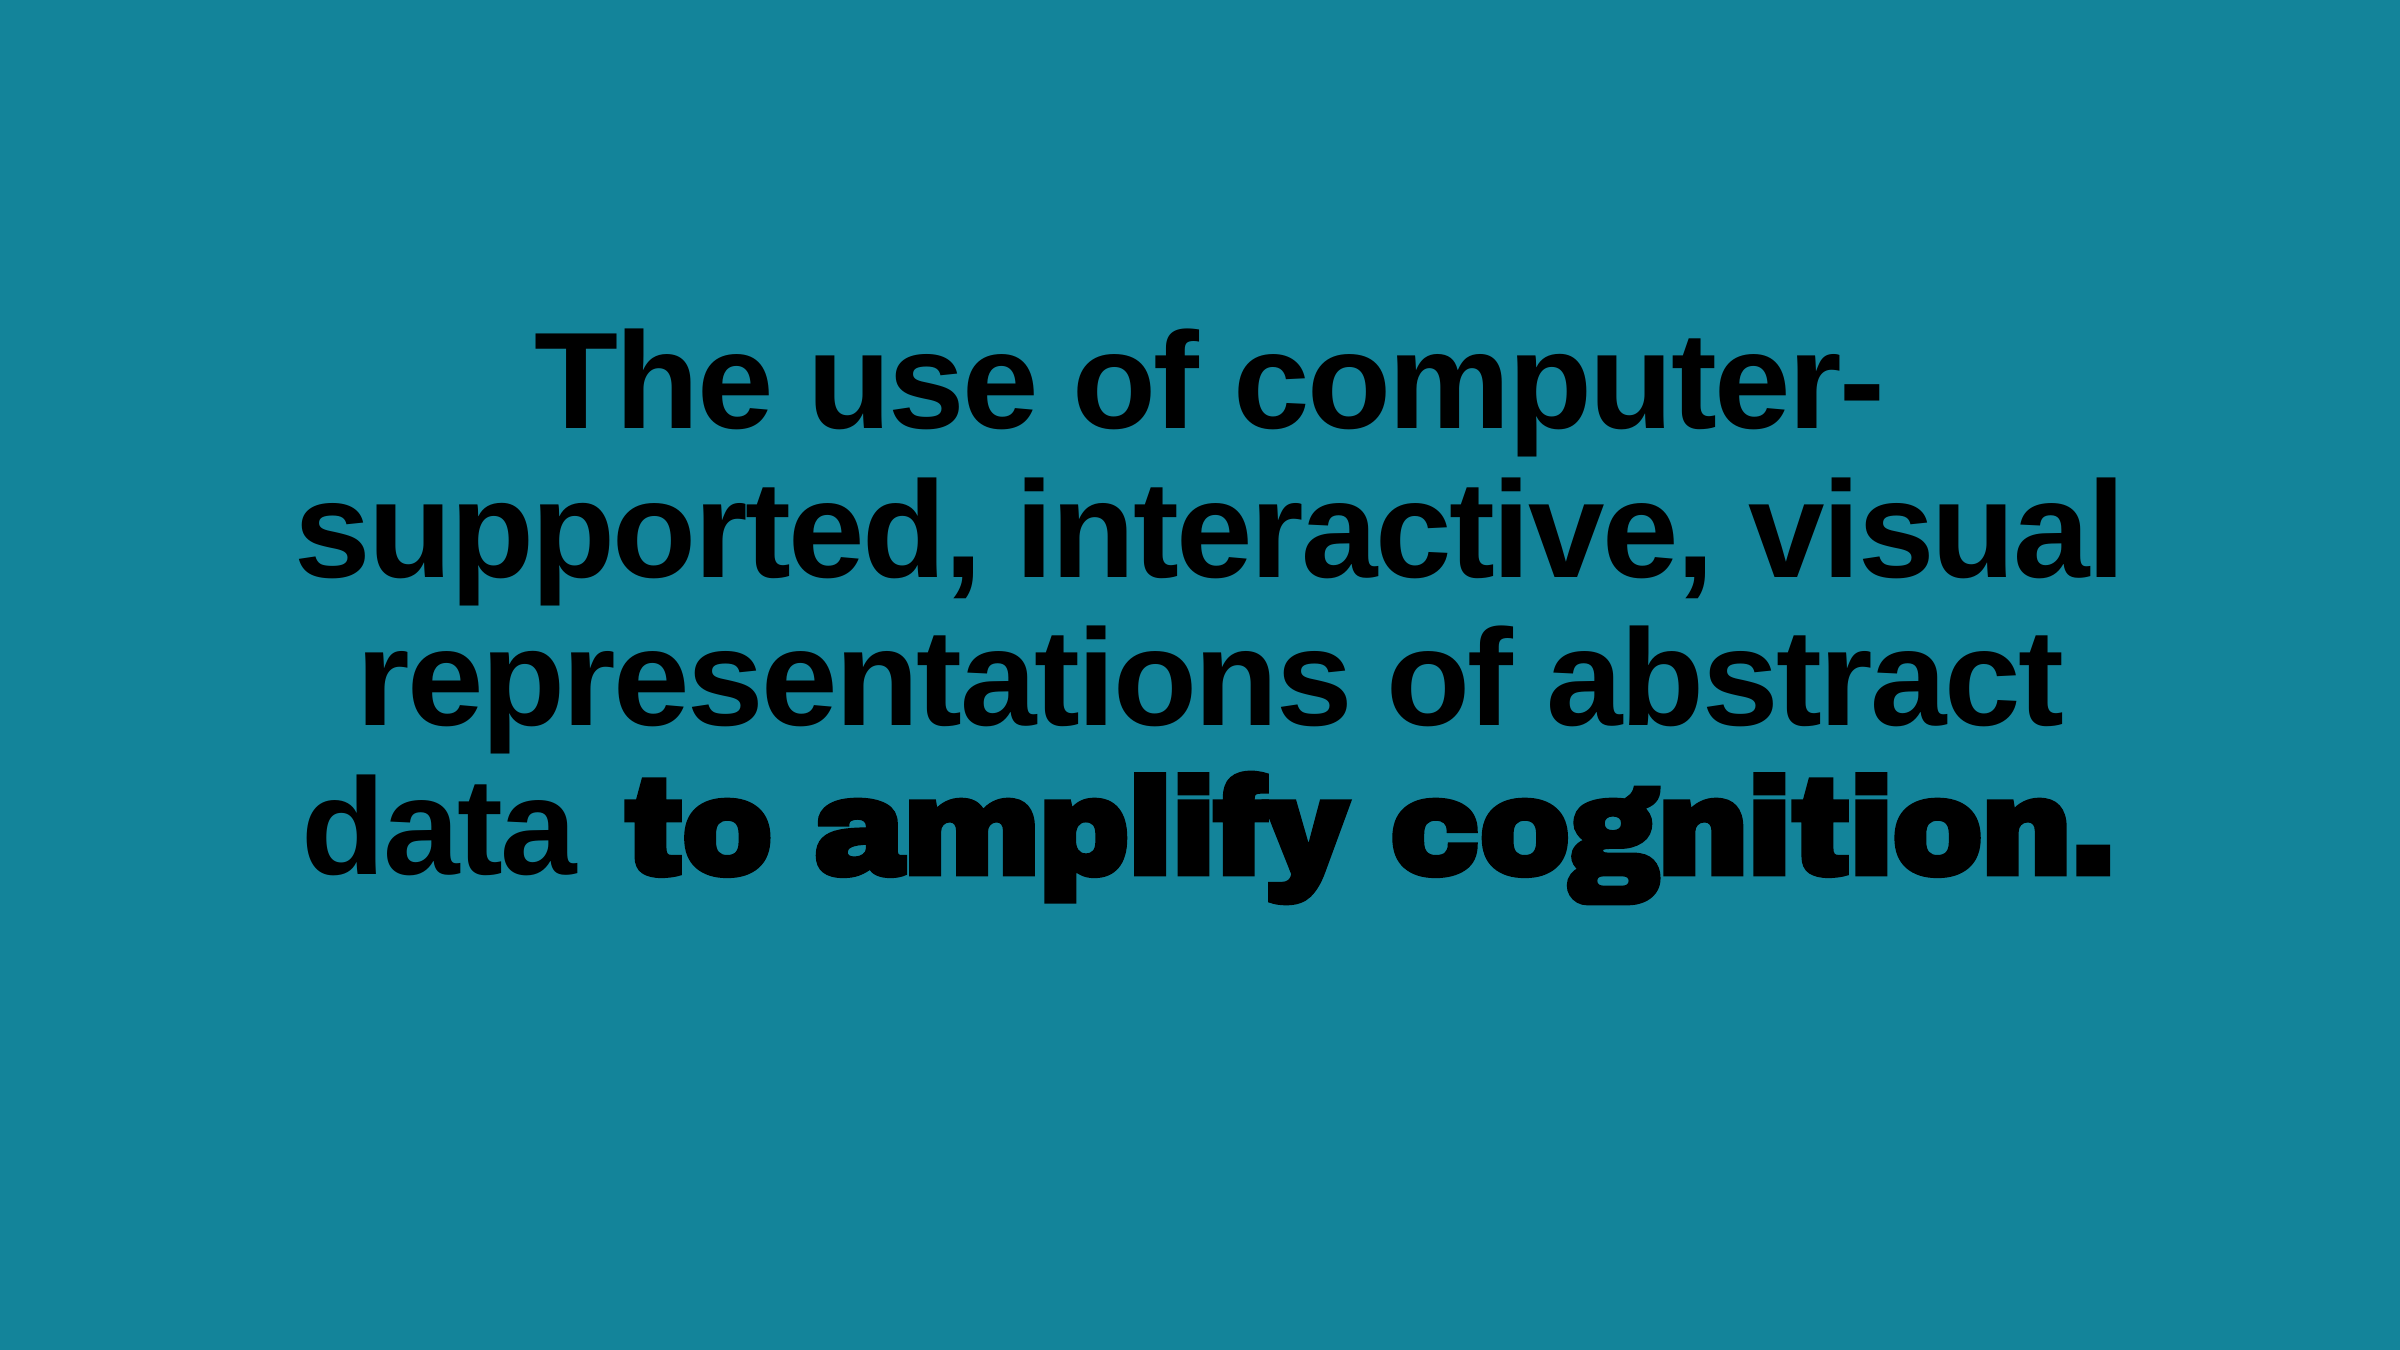

# The use of computer-supported, interactive, visual representations of abstract data to amplify cognition.